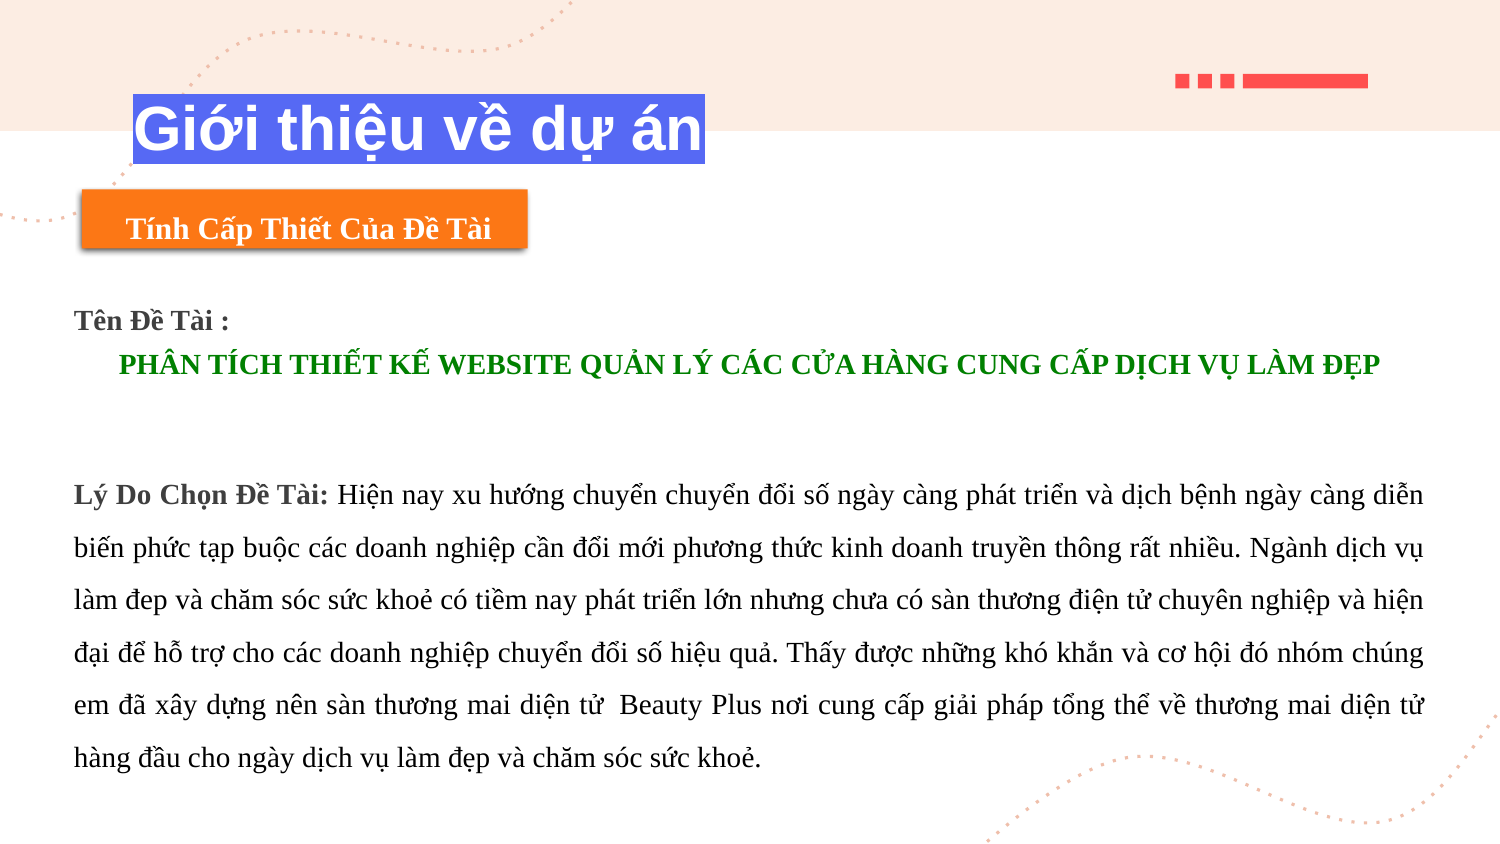

# Giới thiệu về dự án
Tính Cấp Thiết Của Đề Tài
Tên Đề Tài :
PHÂN TÍCH THIẾT KẾ WEBSITE QUẢN LÝ CÁC CỬA HÀNG CUNG CẤP DỊCH VỤ LÀM ĐẸP

Lý Do Chọn Đề Tài: Hiện nay xu hướng chuyển chuyển đổi số ngày càng phát triển và dịch bệnh ngày càng diễn biến phức tạp buộc các doanh nghiệp cần đổi mới phương thức kinh doanh truyền thông rất nhiều. Ngành dịch vụ làm đep và chăm sóc sức khoẻ có tiềm nay phát triển lớn nhưng chưa có sàn thương điện tử chuyên nghiệp và hiện đại để hỗ trợ cho các doanh nghiệp chuyển đổi số hiệu quả. Thấy được những khó khắn và cơ hội đó nhóm chúng em đã xây dựng nên sàn thương mai diện tử  Beauty Plus nơi cung cấp giải pháp tổng thể về thương mai diện tử hàng đầu cho ngày dịch vụ làm đẹp và chăm sóc sức khoẻ.